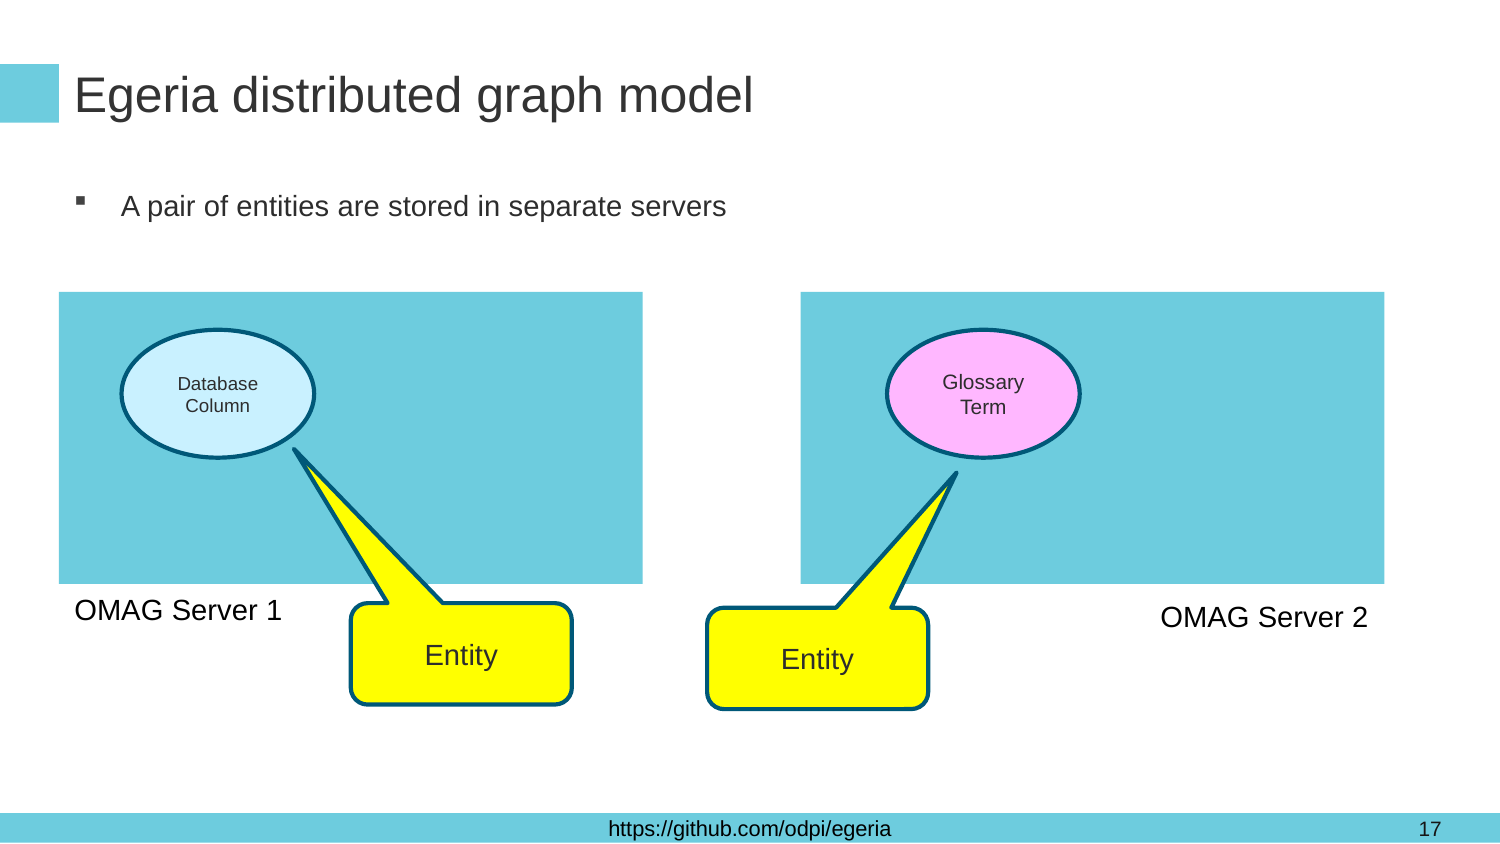

# Egeria distributed graph model
A pair of entities are stored in separate servers

Glossary Term
Database
Column
OMAG Server 1
OMAG Server 2
Entity
Entity
17